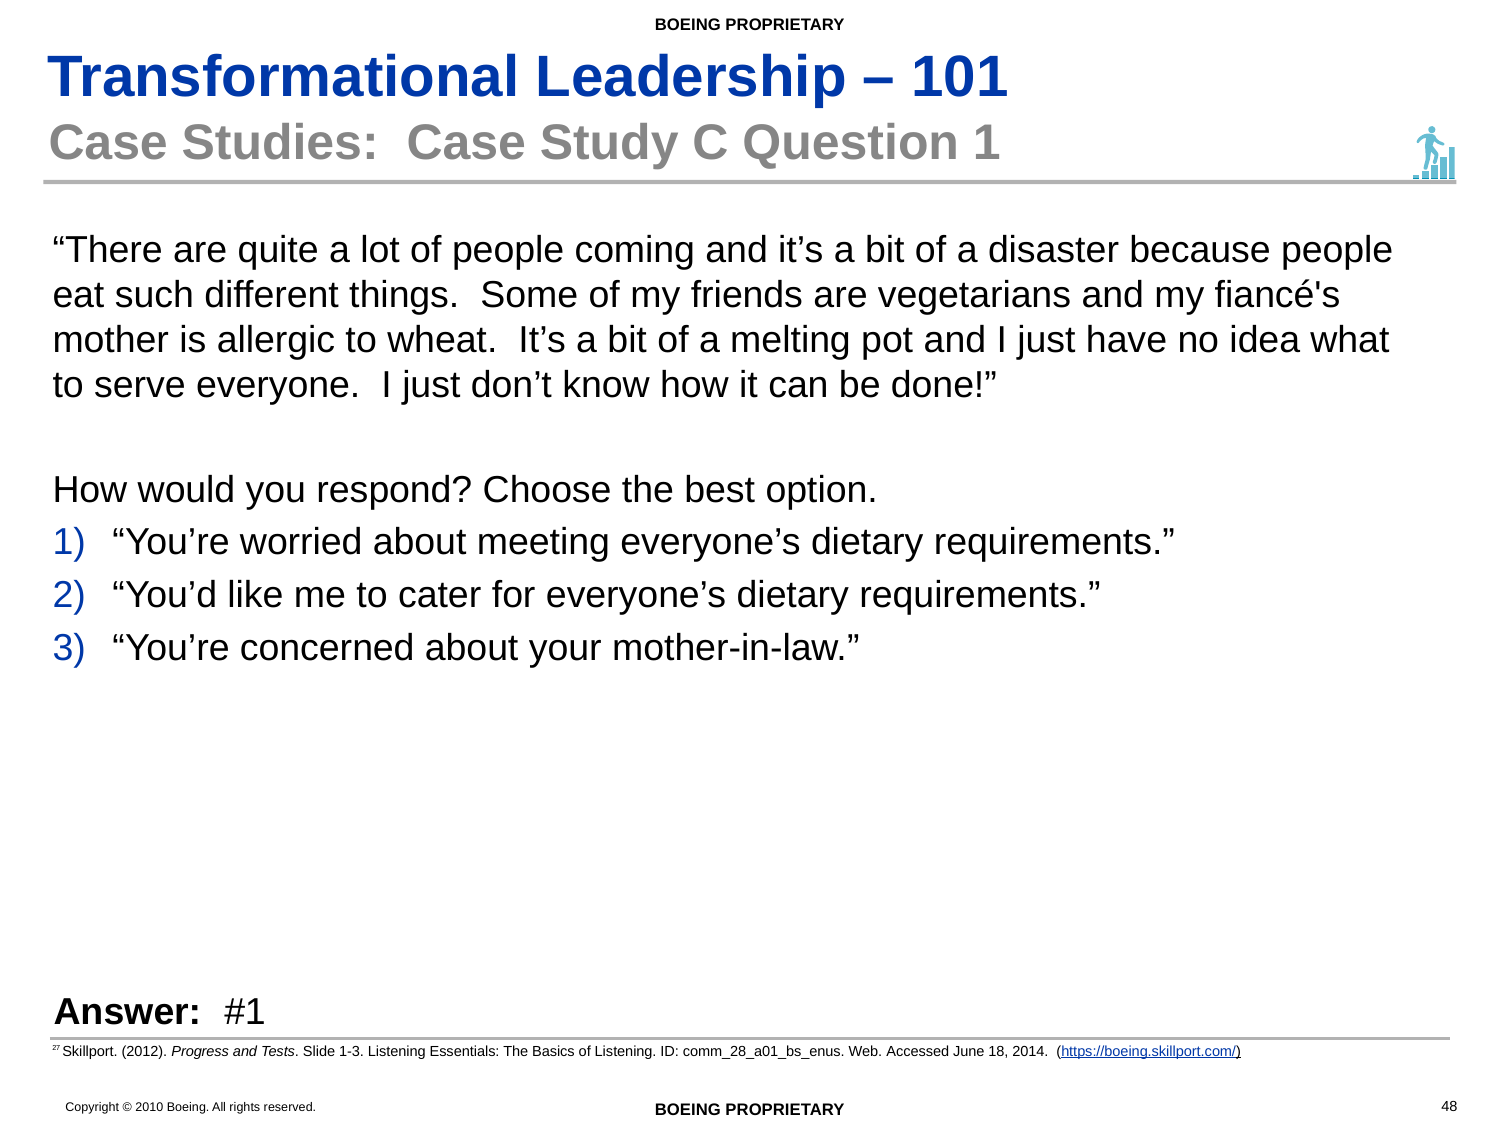

# Case Studies:  Case Study C Question 1
“There are quite a lot of people coming and it’s a bit of a disaster because people eat such different things.  Some of my friends are vegetarians and my fiancé's mother is allergic to wheat.  It’s a bit of a melting pot and I just have no idea what to serve everyone.  I just don’t know how it can be done!”

How would you respond? Choose the best option.
“You’re worried about meeting everyone’s dietary requirements.”
“You’d like me to cater for everyone’s dietary requirements.”
“You’re concerned about your mother-in-law.”
Answer:  #1
27 Skillport. (2012). Progress and Tests. Slide 1-3. Listening Essentials: The Basics of Listening. ID: comm_28_a01_bs_enus. Web. Accessed June 18, 2014.  (https://boeing.skillport.com/)
48